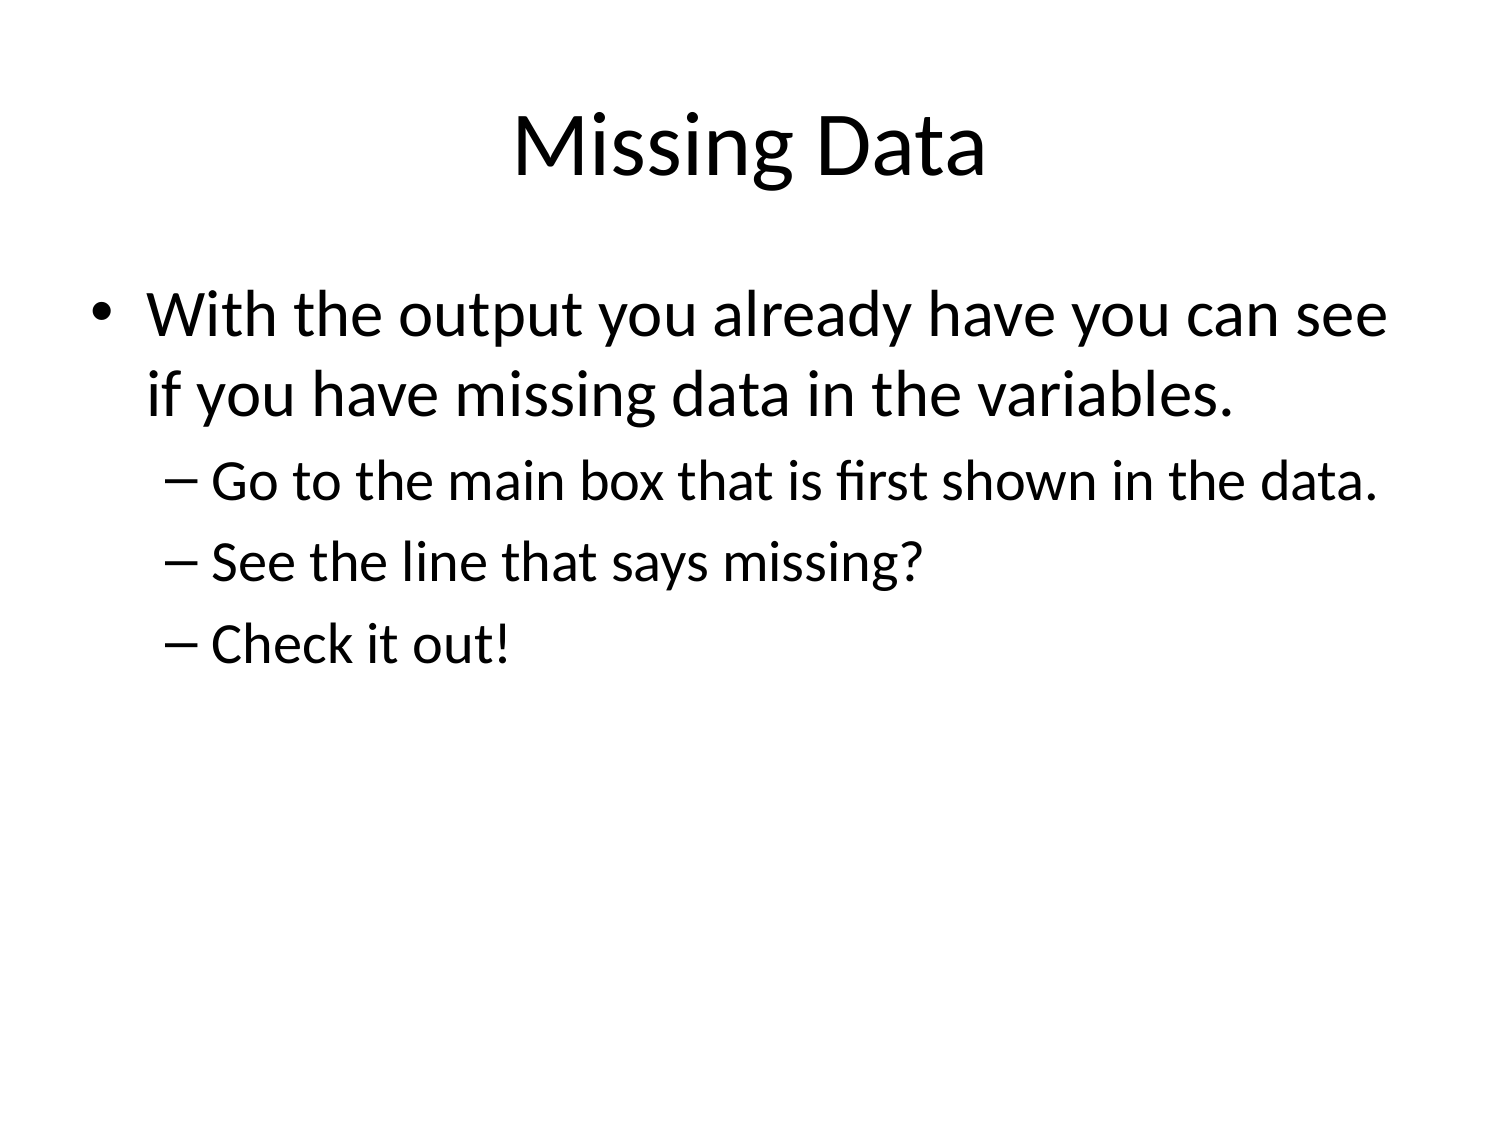

# Missing Data
With the output you already have you can see if you have missing data in the variables.
Go to the main box that is first shown in the data.
See the line that says missing?
Check it out!